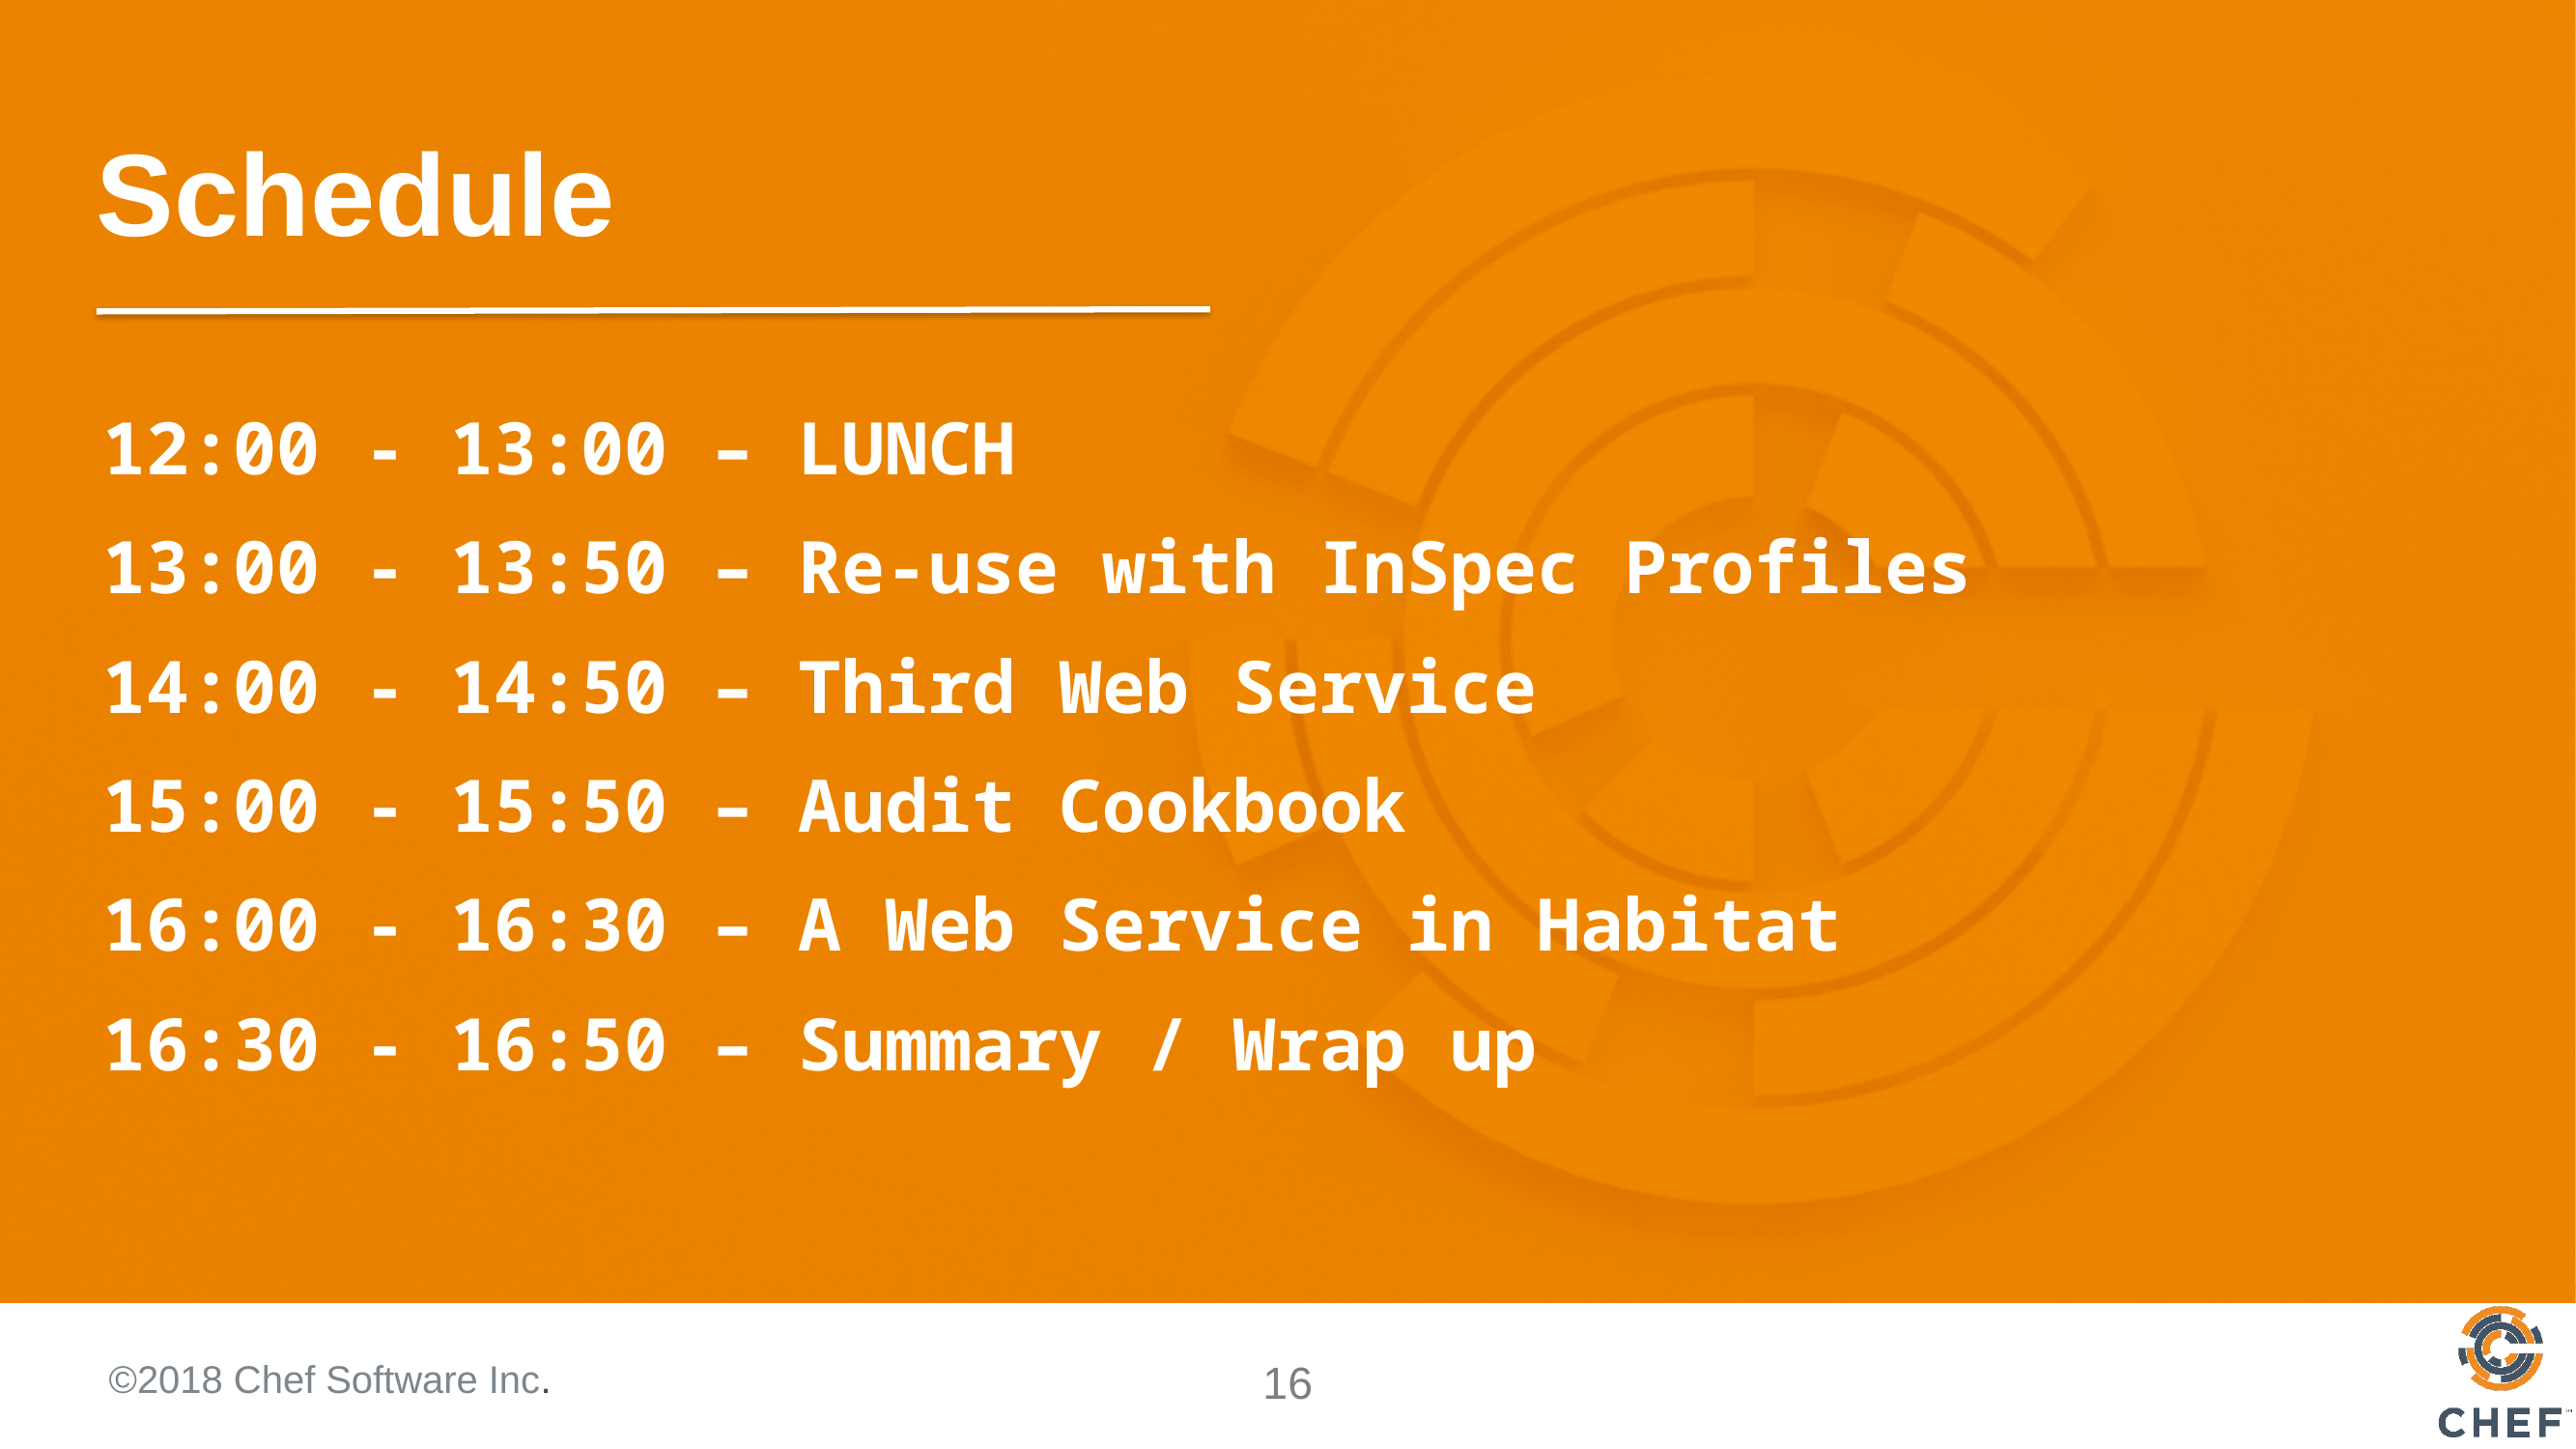

# Schedule
12:00 - 13:00 – LUNCH
13:00 - 13:50 – Re-use with InSpec Profiles
14:00 - 14:50 – Third Web Service
15:00 - 15:50 – Audit Cookbook
16:00 - 16:30 – A Web Service in Habitat
16:30 - 16:50 – Summary / Wrap up